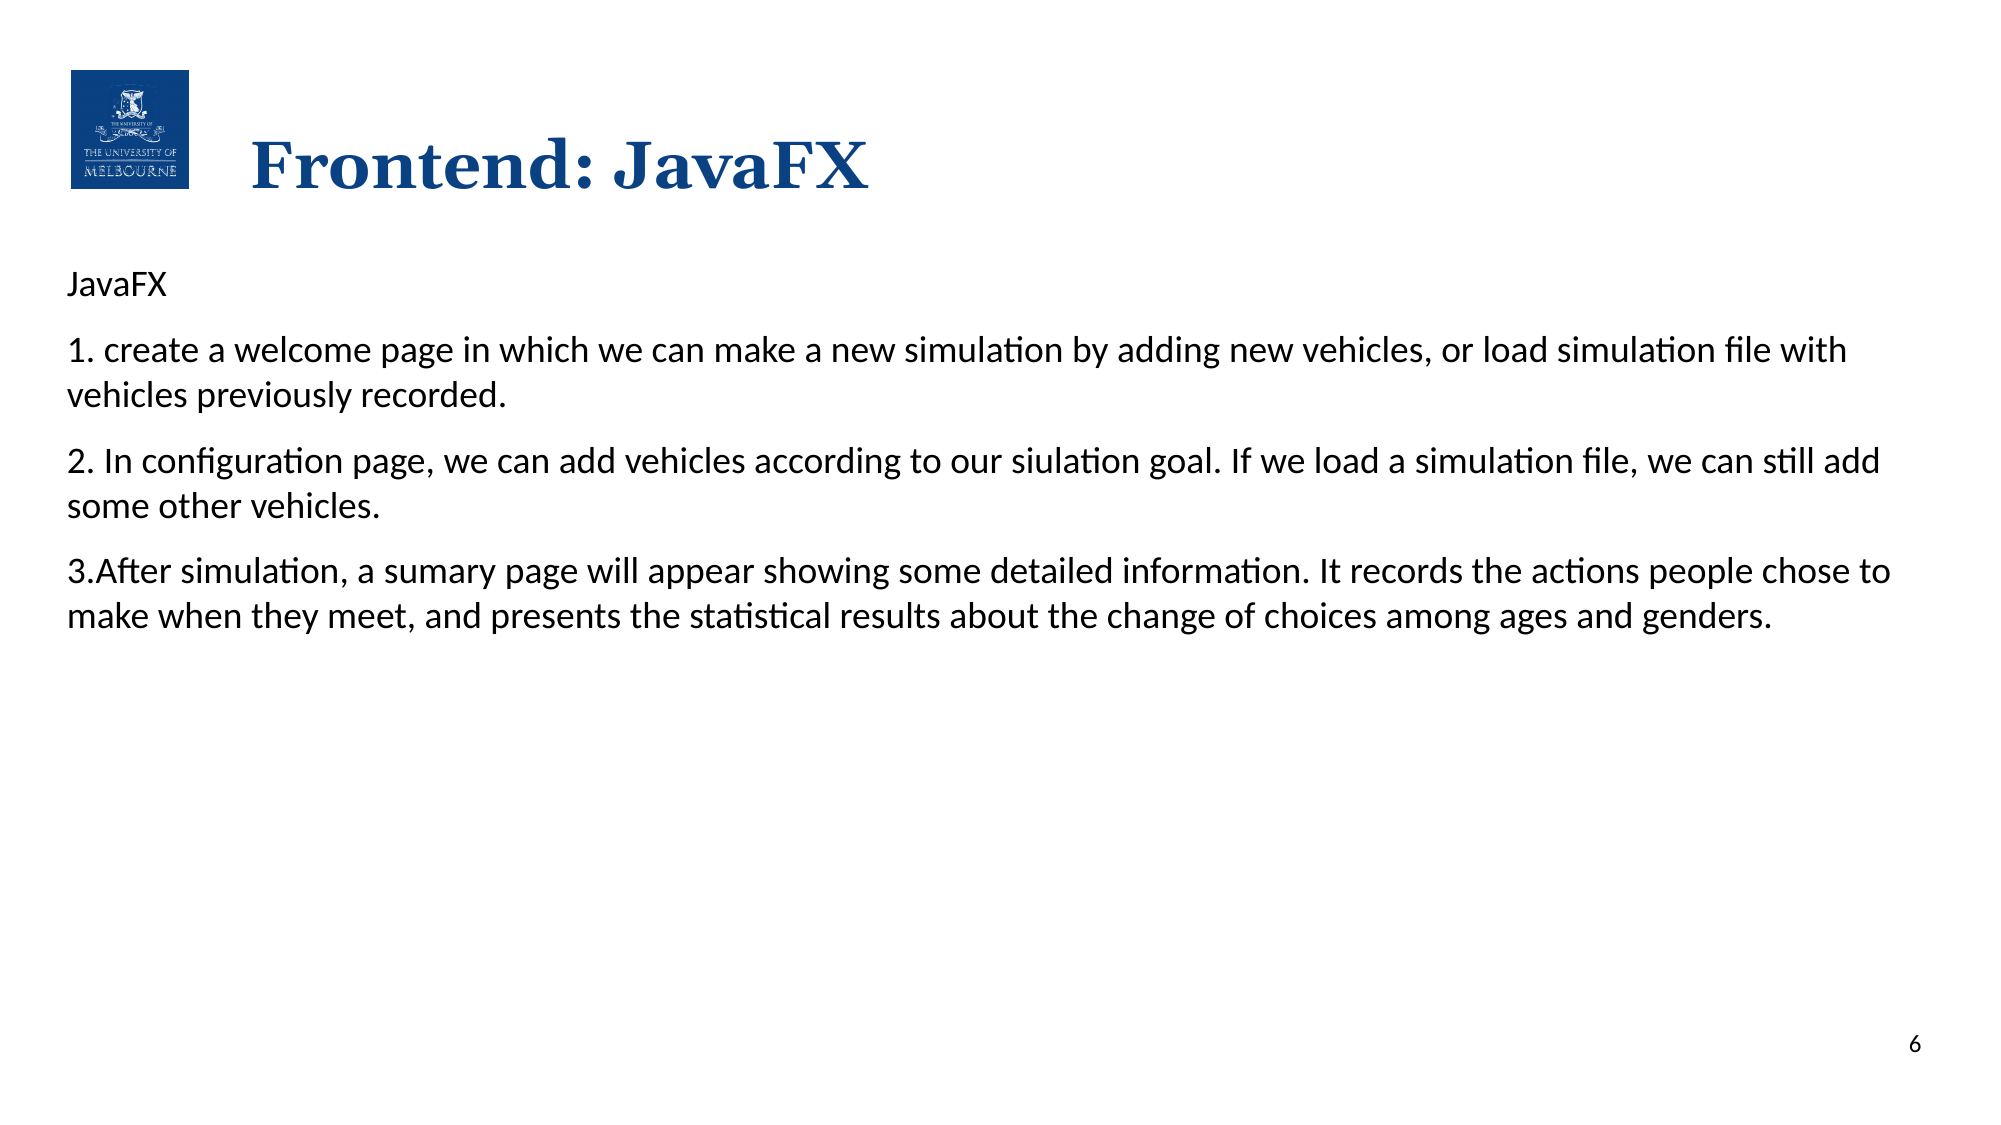

# Frontend: JavaFX
JavaFX
1. create a welcome page in which we can make a new simulation by adding new vehicles, or load simulation file with vehicles previously recorded.
2. In configuration page, we can add vehicles according to our siulation goal. If we load a simulation file, we can still add some other vehicles.
3.After simulation, a sumary page will appear showing some detailed information. It records the actions people chose to make when they meet, and presents the statistical results about the change of choices among ages and genders.

6